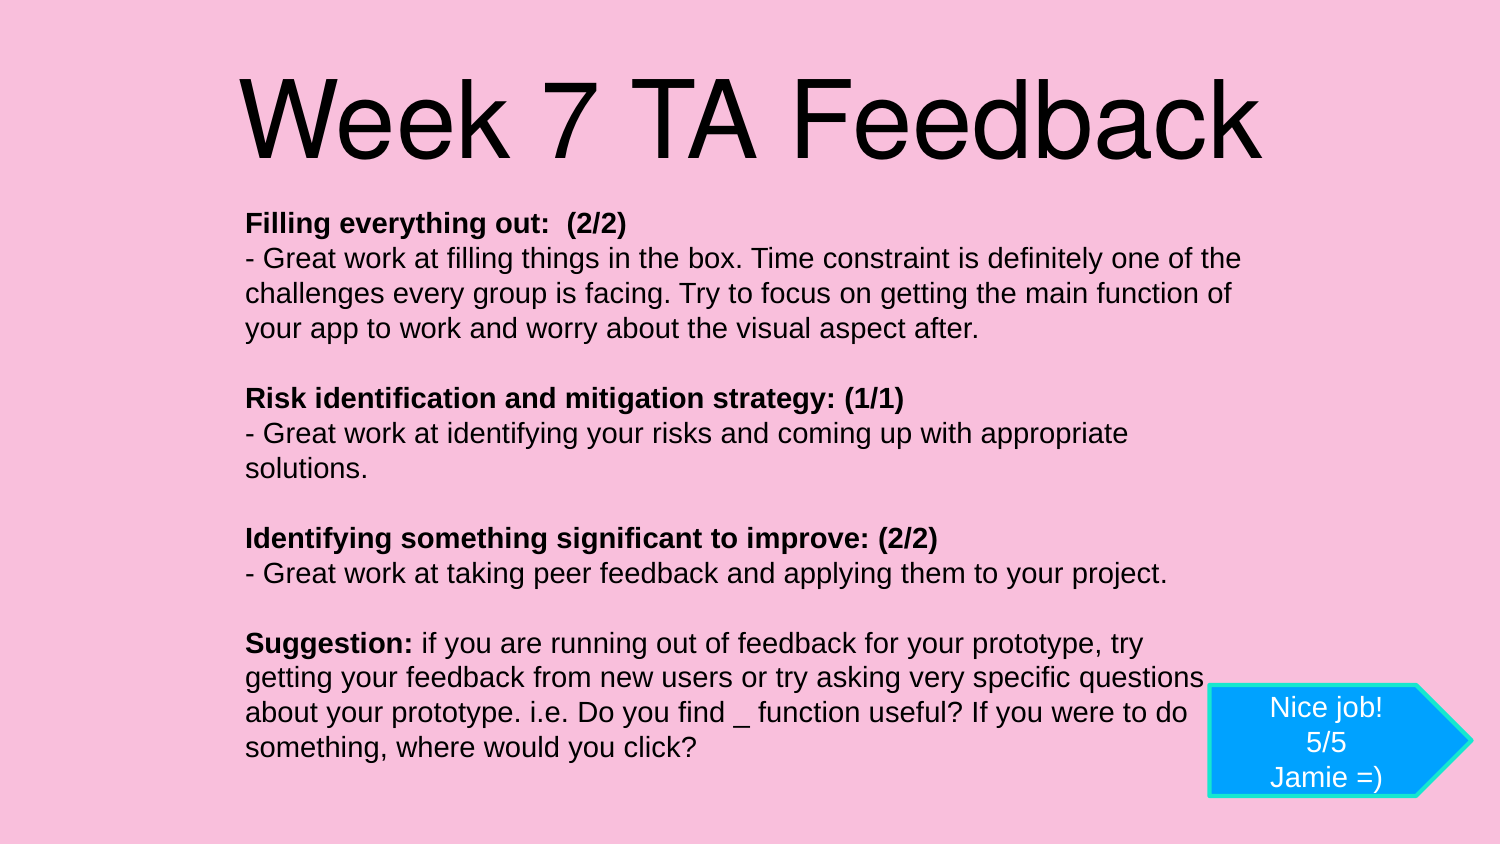

# Week 7 TA Feedback
Filling everything out:  (2/2)
- Great work at filling things in the box. Time constraint is definitely one of the challenges every group is facing. Try to focus on getting the main function of your app to work and worry about the visual aspect after.

Risk identification and mitigation strategy: (1/1)
- Great work at identifying your risks and coming up with appropriate solutions.

Identifying something significant to improve: (2/2)
- Great work at taking peer feedback and applying them to your project.

Suggestion: if you are running out of feedback for your prototype, try getting your feedback from new users or try asking very specific questions about your prototype. i.e. Do you find _ function useful? If you were to do something, where would you click?
Nice job!
5/5
Jamie =)